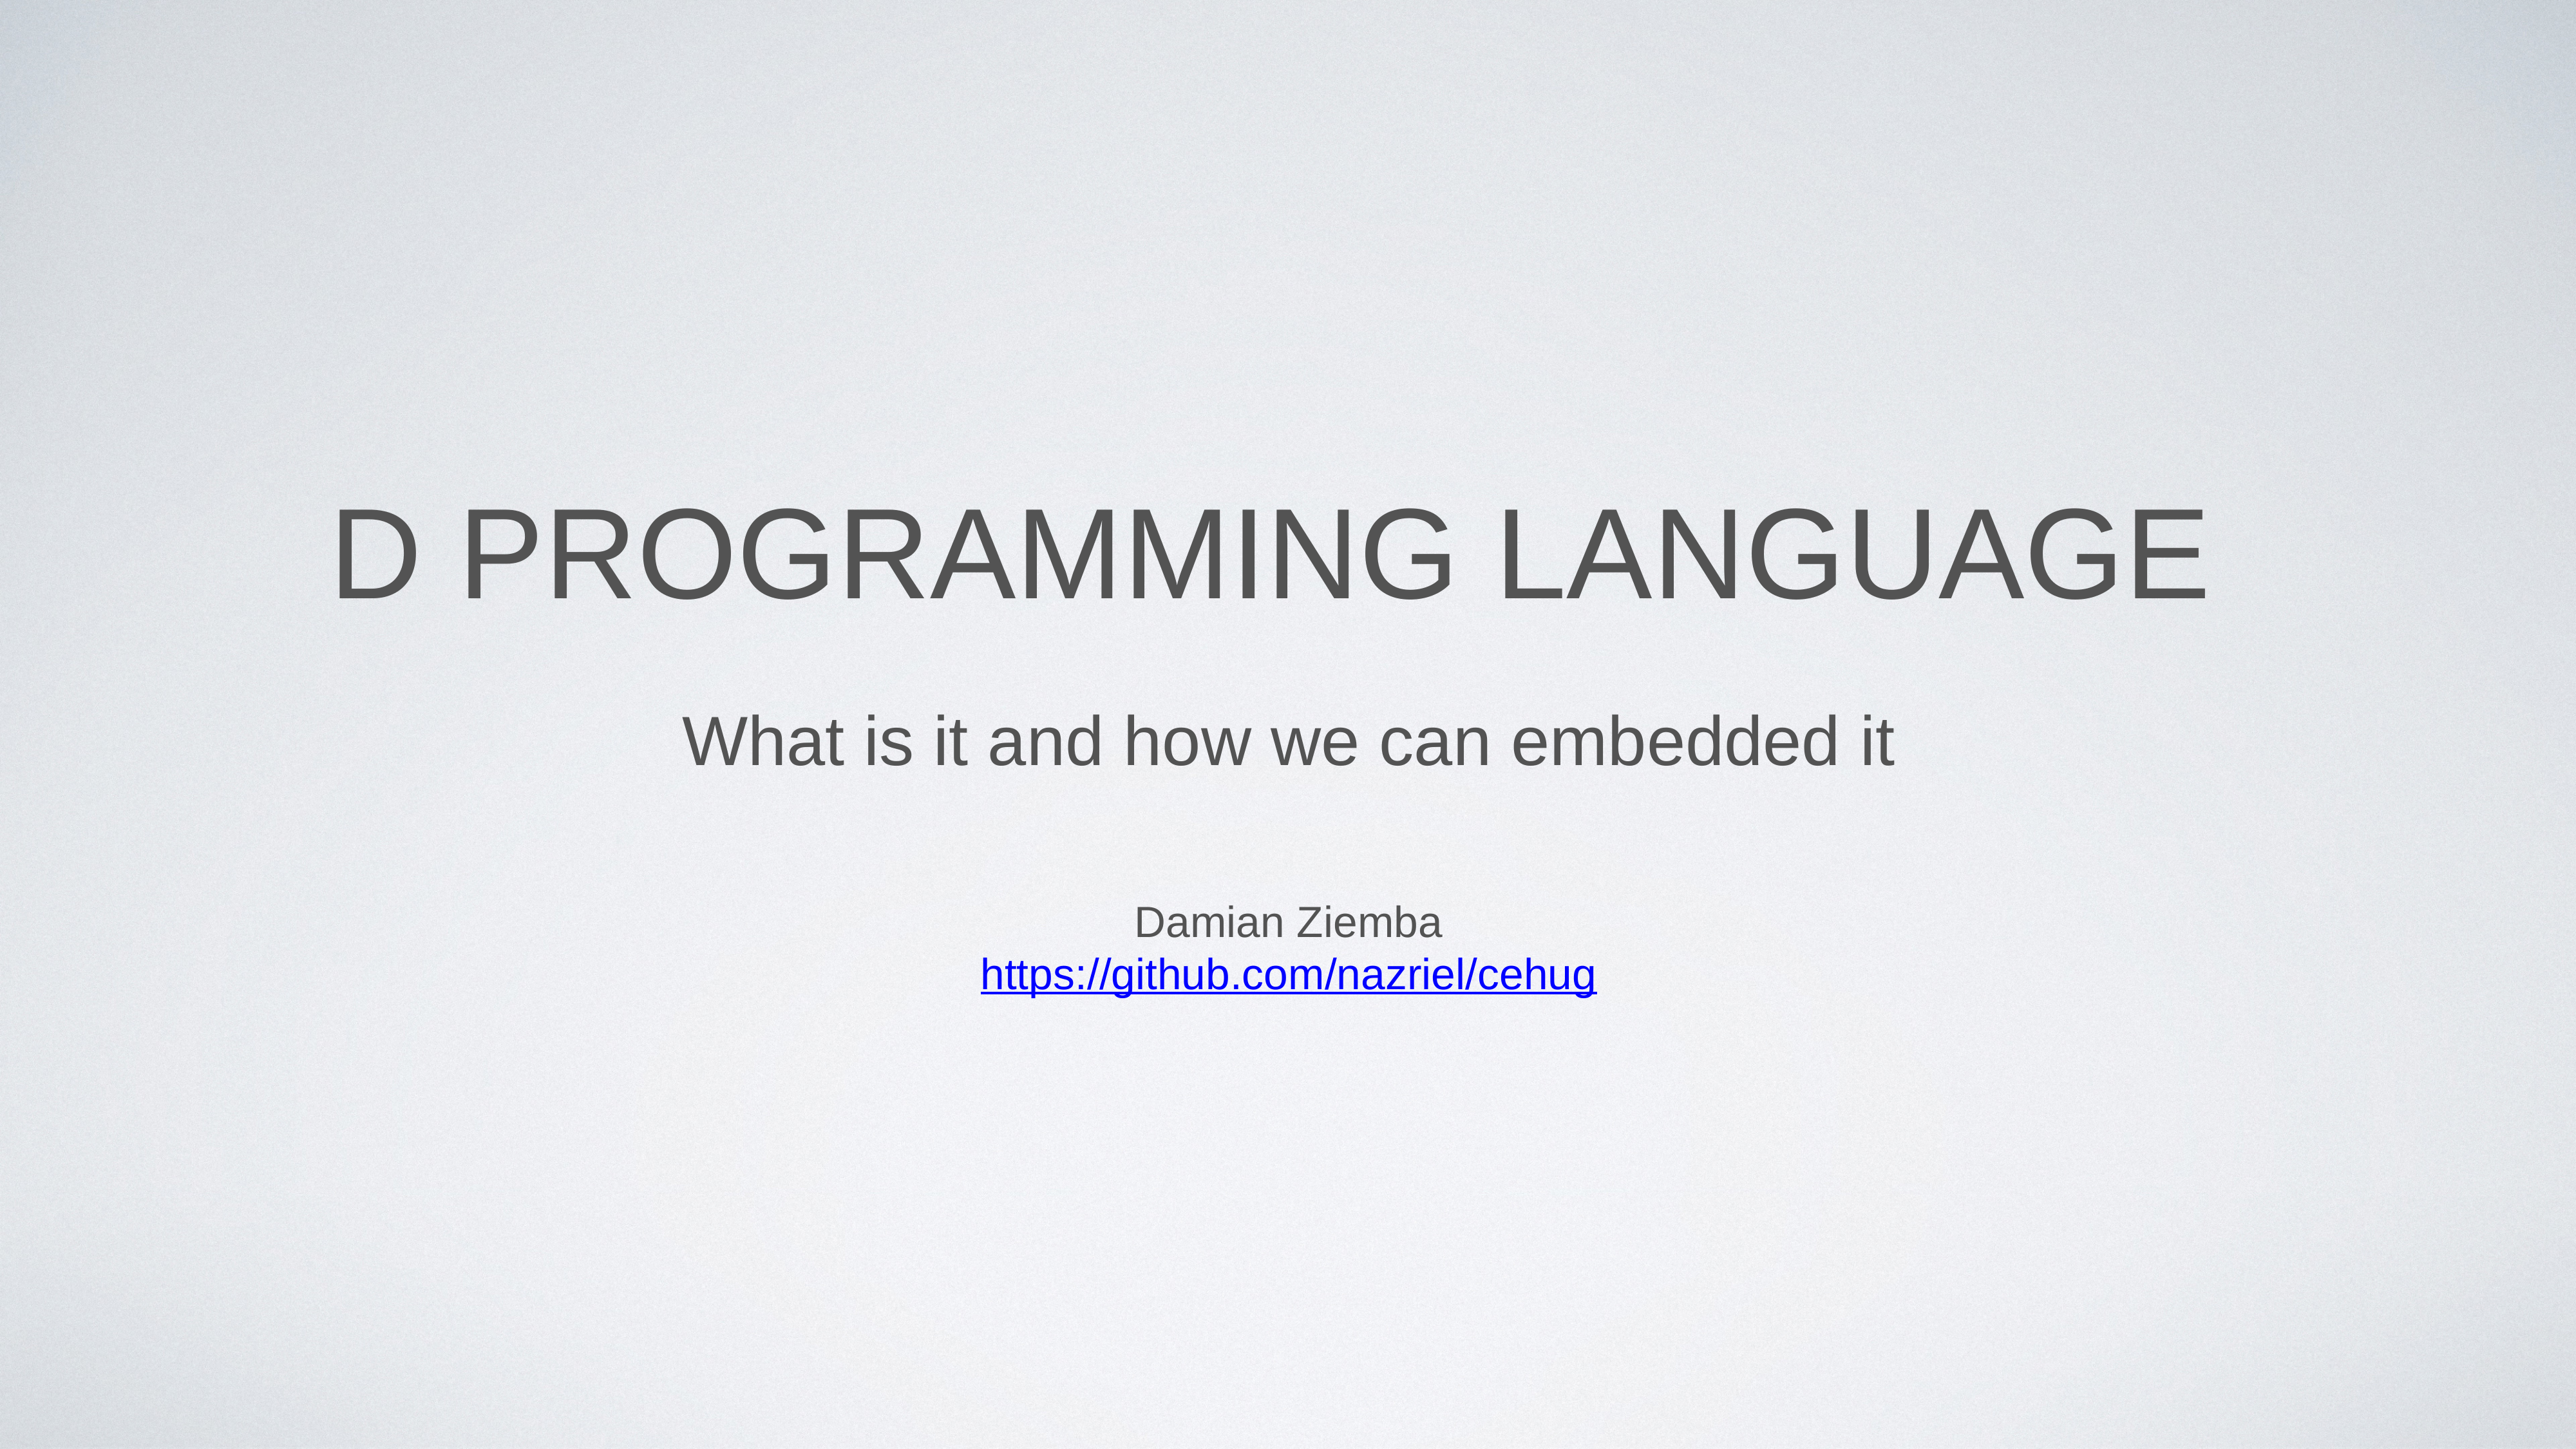

# D Programming Language
What is it and how we can embedded it

Damian Ziemba
https://github.com/nazriel/cehug